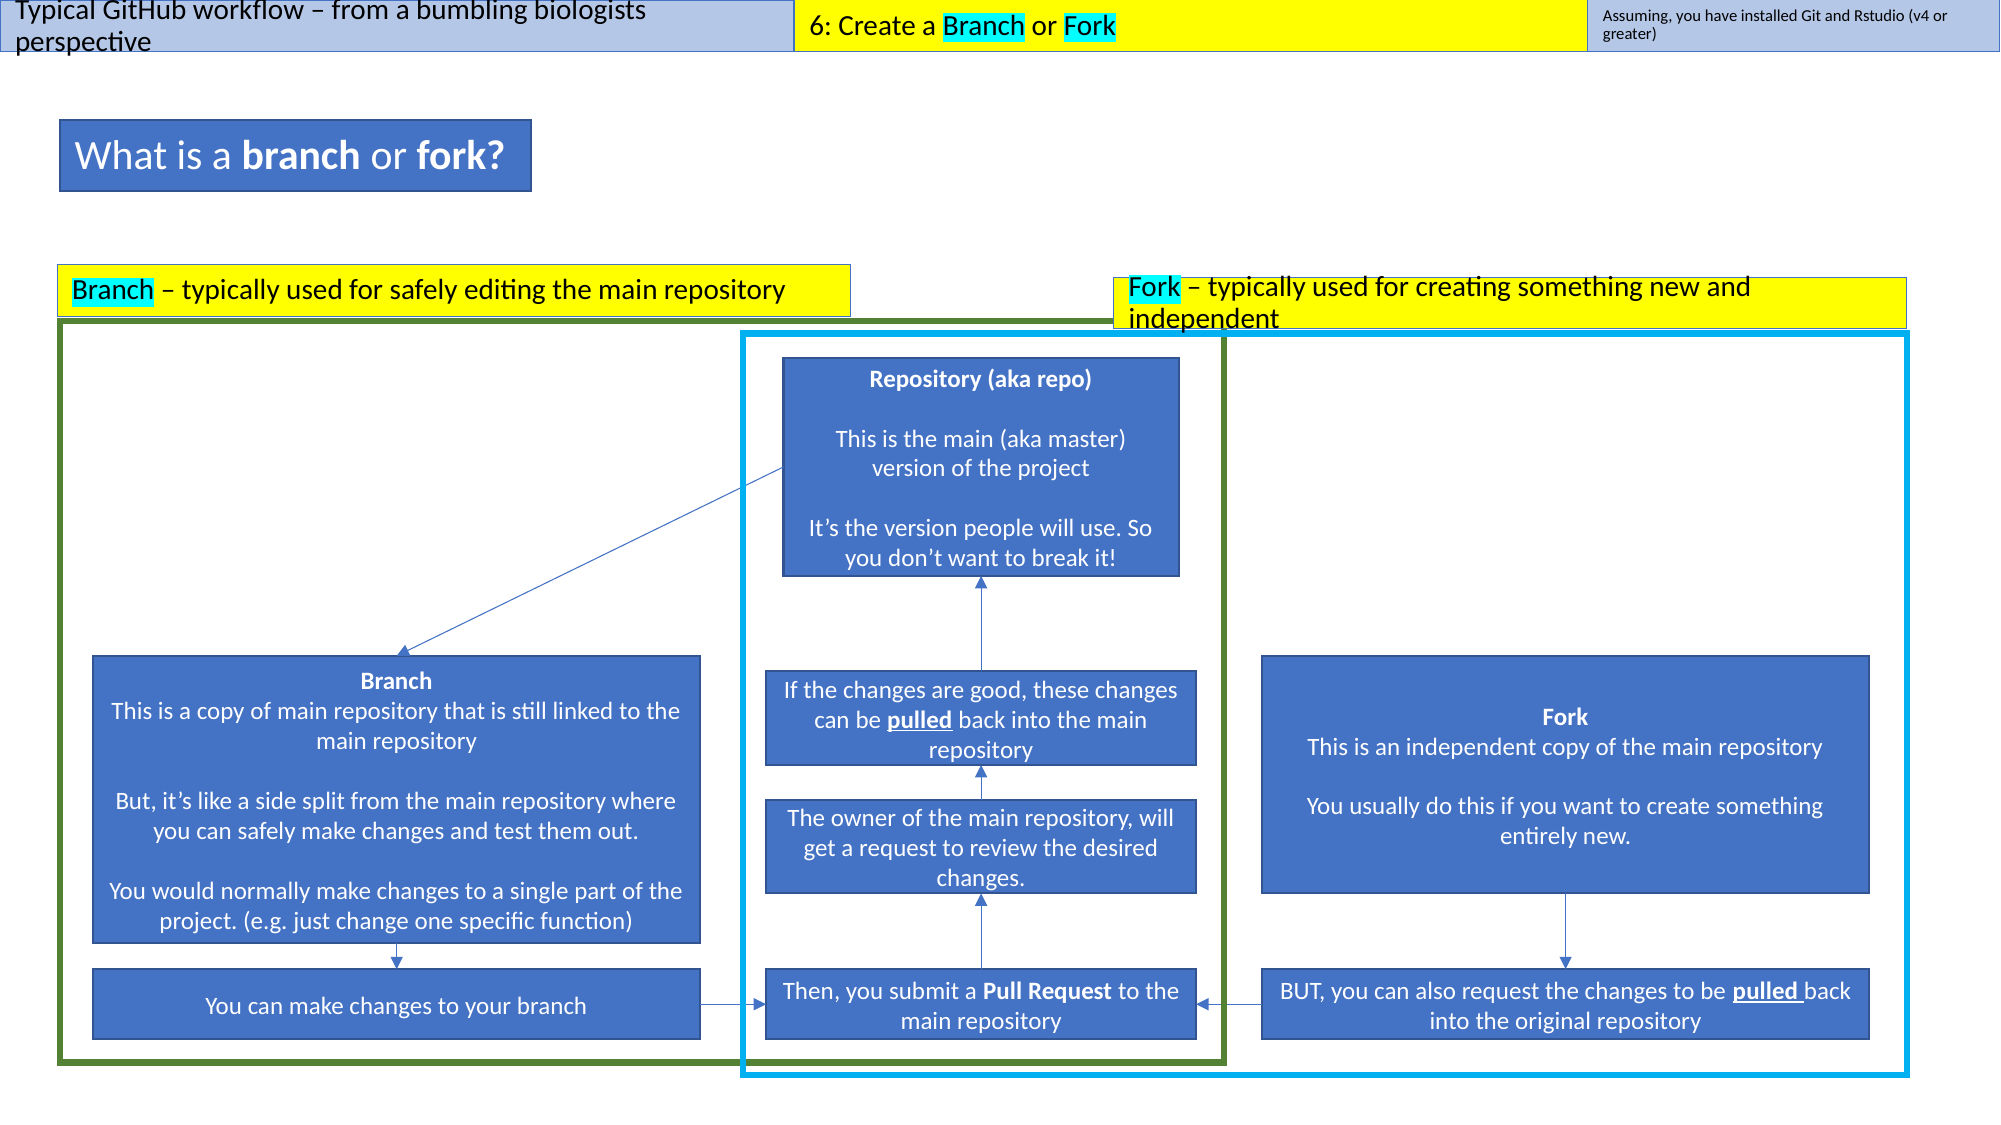

# Typical GitHub workflow – from a bumbling biologists perspective
6: Create a Branch or Fork
Assuming, you have installed Git and Rstudio (v4 or greater)
What is a branch or fork?
Branch – typically used for safely editing the main repository
Fork – typically used for creating something new and independent

Repository (aka repo)

This is the main (aka master) version of the project

It’s the version people will use. So you don’t want to break it!
Branch
This is a copy of main repository that is still linked to the main repository

But, it’s like a side split from the main repository where you can safely make changes and test them out.

You would normally make changes to a single part of the project. (e.g. just change one specific function)
Fork
This is an independent copy of the main repository

You usually do this if you want to create something entirely new.
If the changes are good, these changes can be pulled back into the main repository
The owner of the main repository, will get a request to review the desired changes.
You can make changes to your branch
Then, you submit a Pull Request to the main repository
BUT, you can also request the changes to be pulled back into the original repository